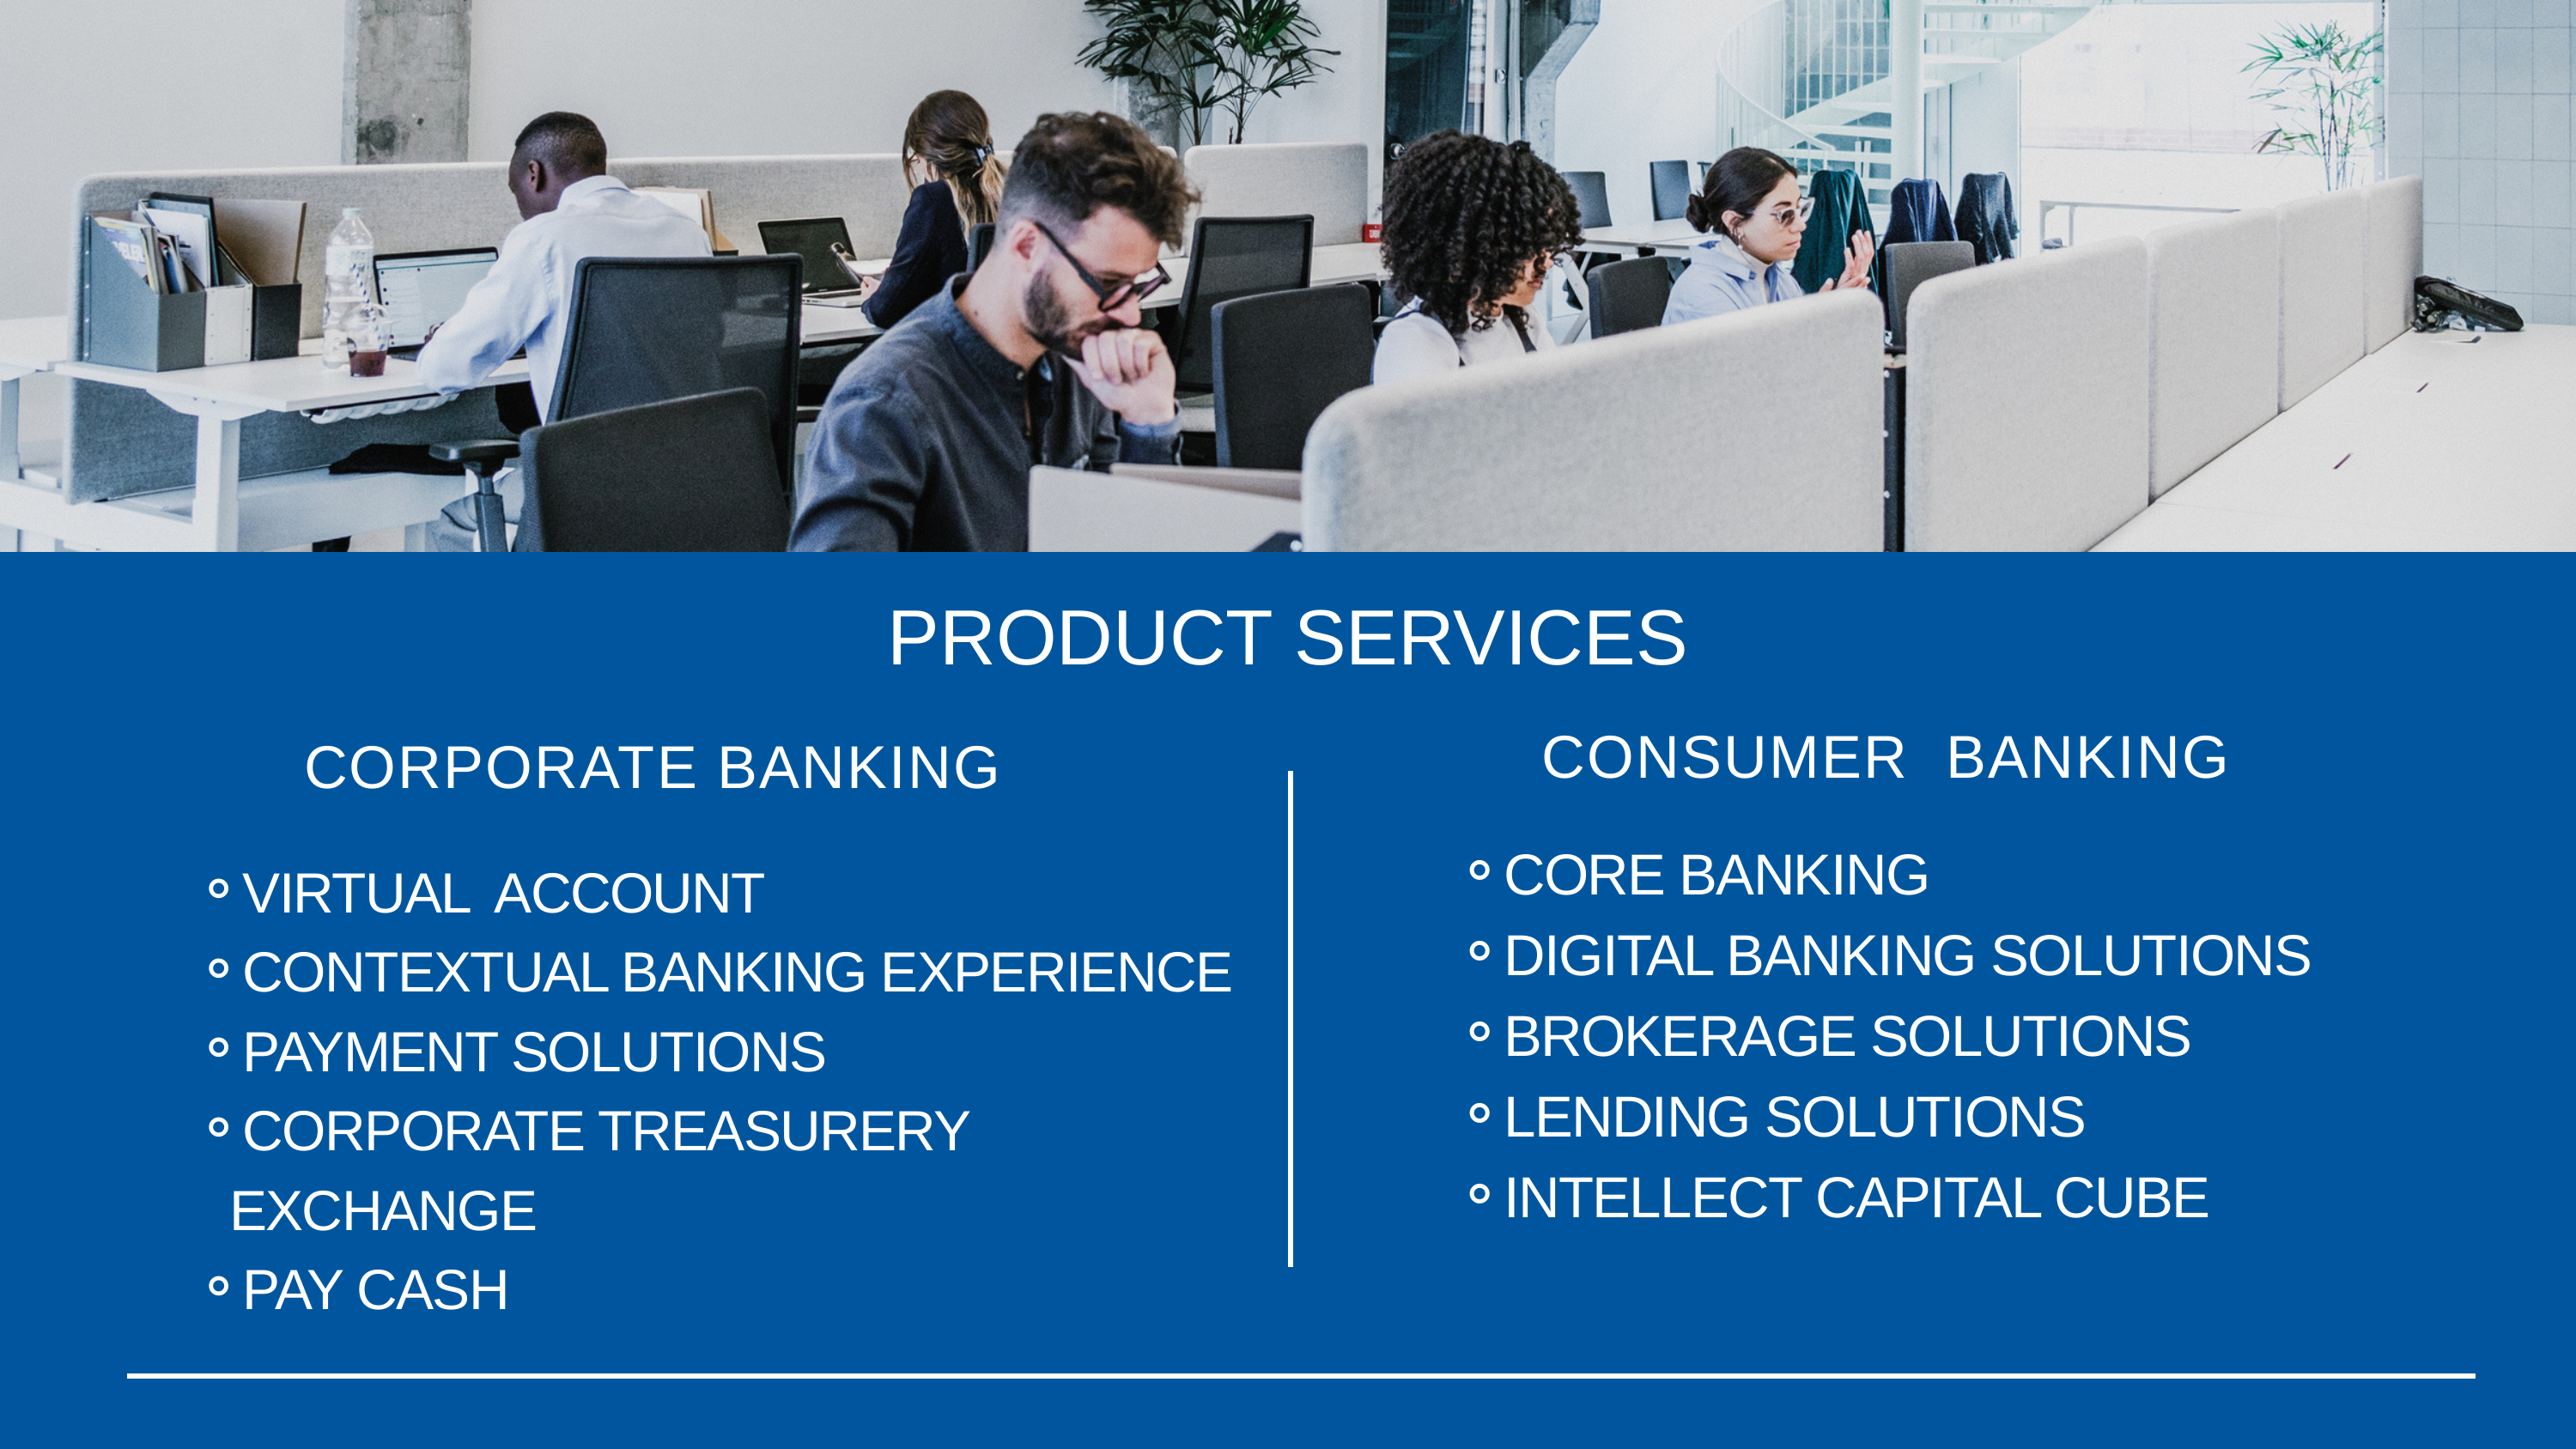

PRODUCT SERVICES
CONSUMER  BANKING
CORPORATE BANKING

CORE BANKING
DIGITAL BANKING SOLUTIONS
BROKERAGE SOLUTIONS
LENDING SOLUTIONS
INTELLECT CAPITAL CUBE

VIRTUAL  ACCOUNT
CONTEXTUAL BANKING EXPERIENCE
PAYMENT SOLUTIONS
CORPORATE TREASURERY EXCHANGE
PAY CASH